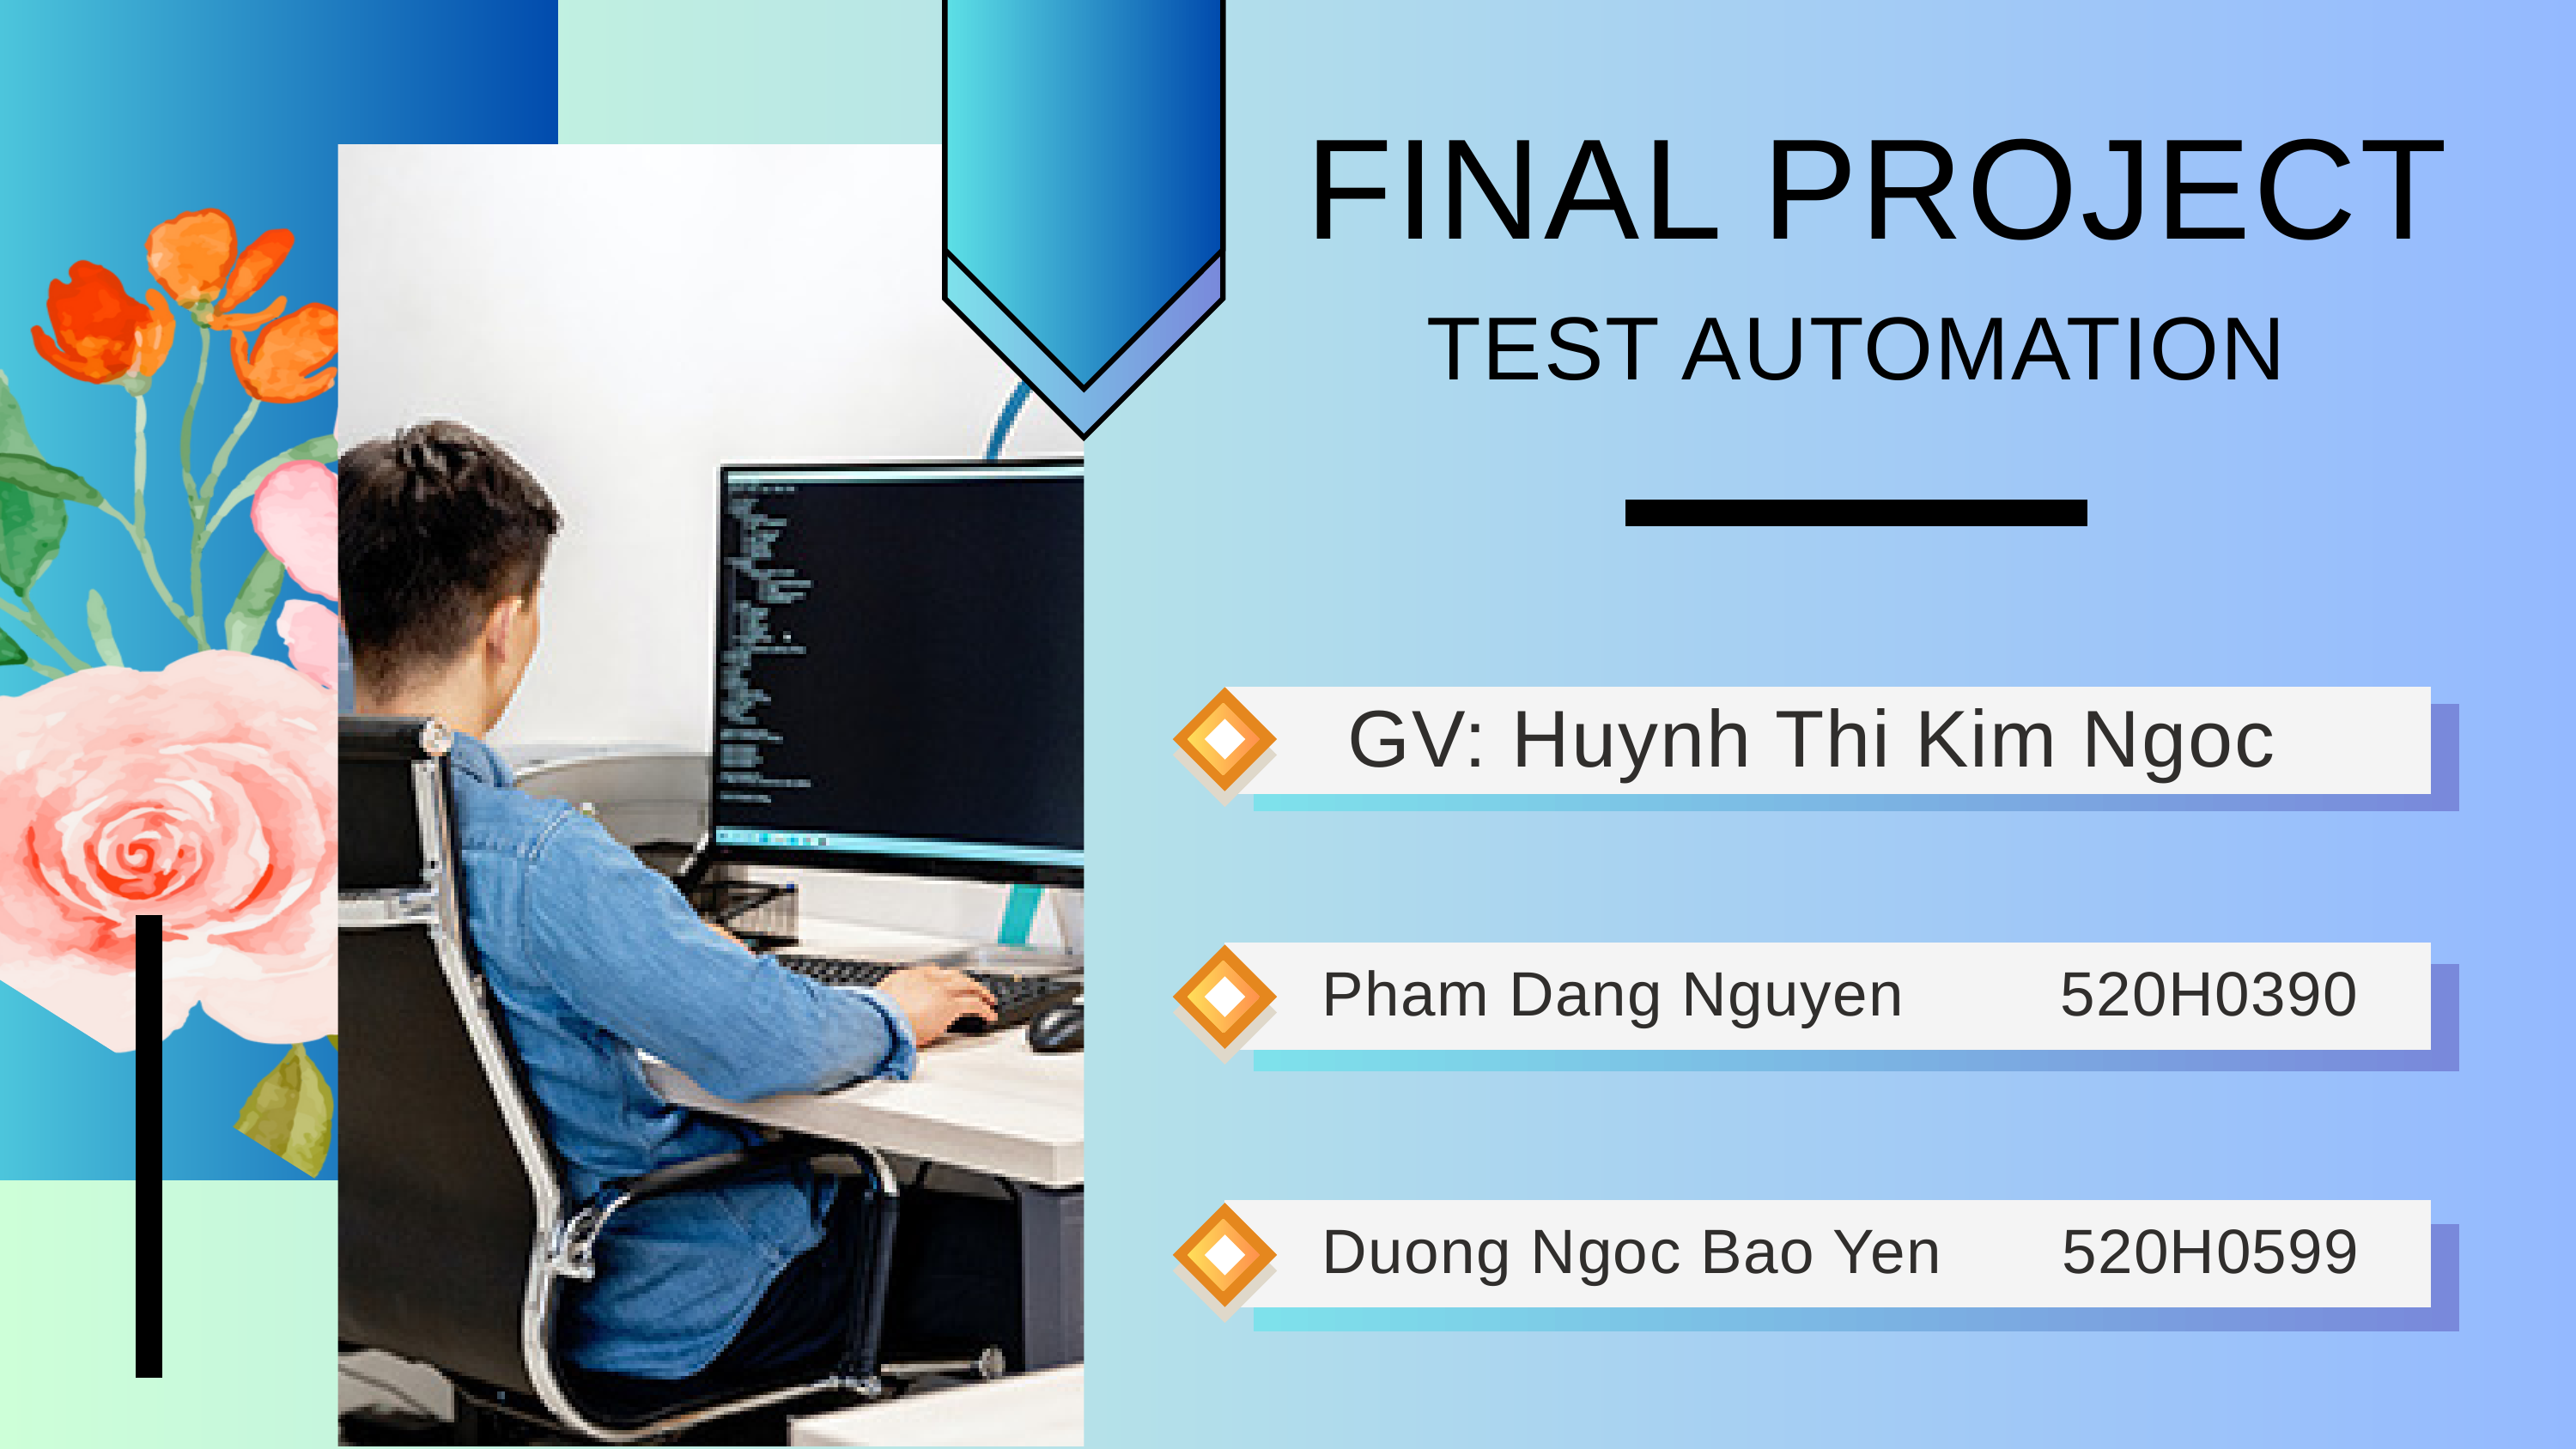

FINAL PROJECT

TEST AUTOMATION

GV: Huynh Thi Kim Ngoc

Pham Dang Nguyen
520H0390

Duong Ngoc Bao Yen
520H0599